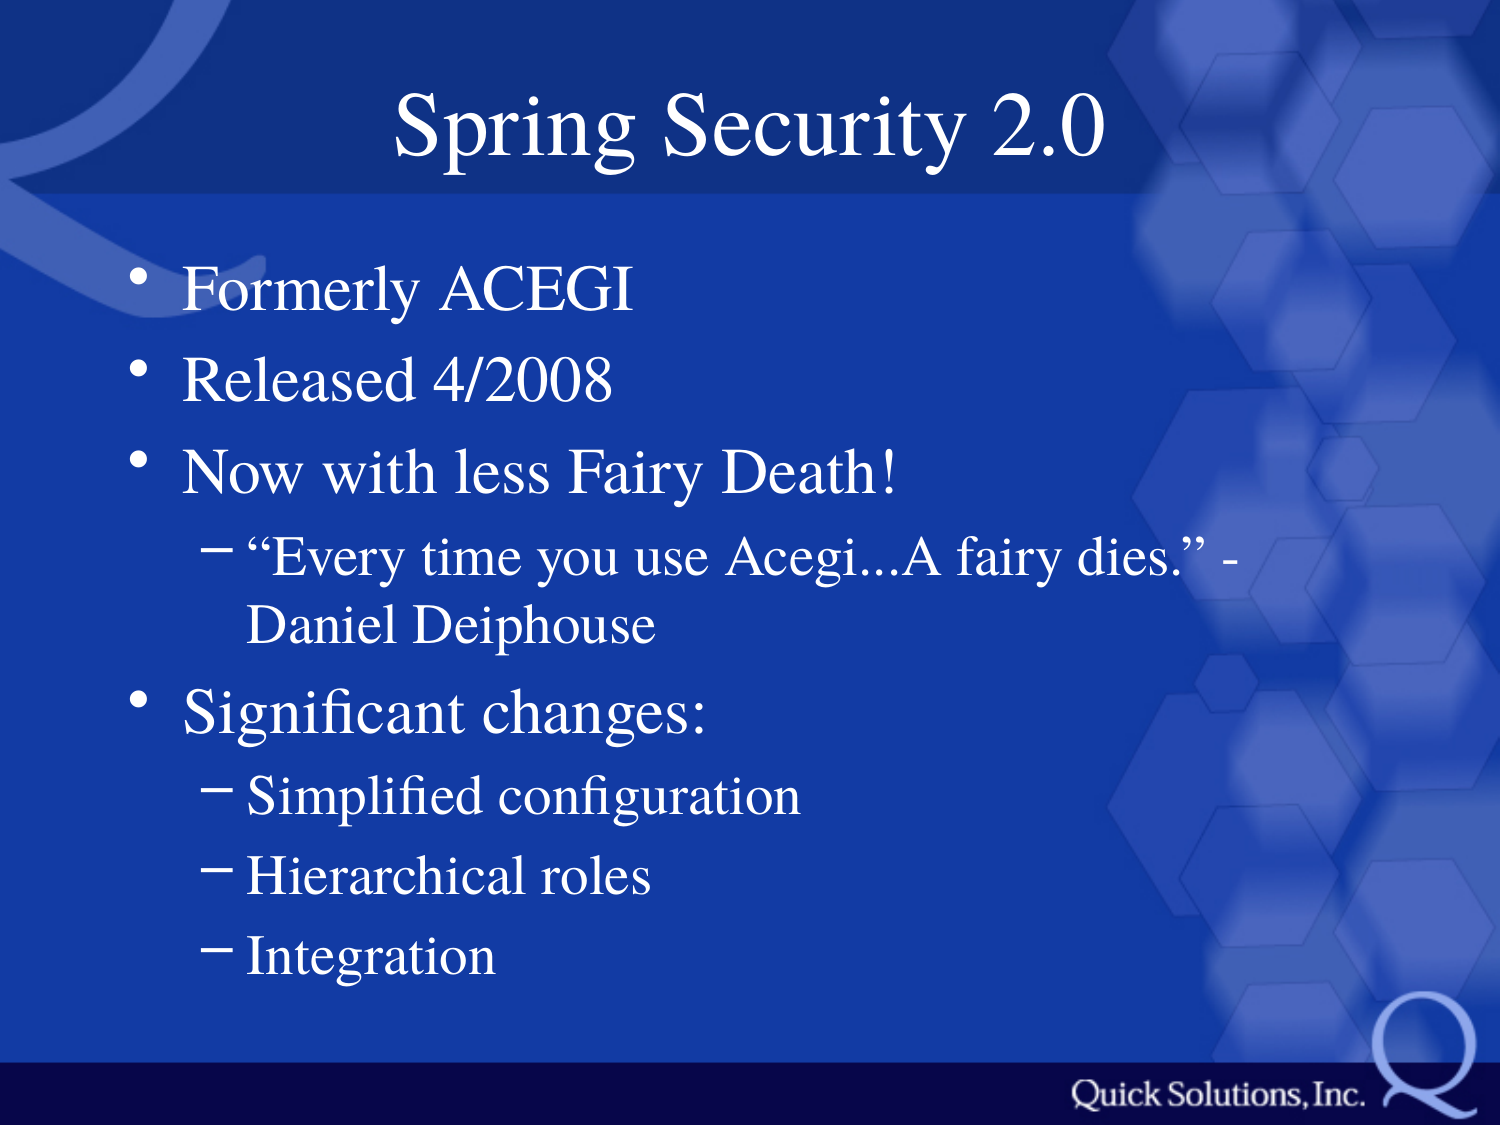

# Spring Security 2.0
Formerly ACEGI
Released 4/2008
Now with less Fairy Death!
“Every time you use Acegi...A fairy dies.” - Daniel Deiphouse
Significant changes:
Simplified configuration
Hierarchical roles
Integration